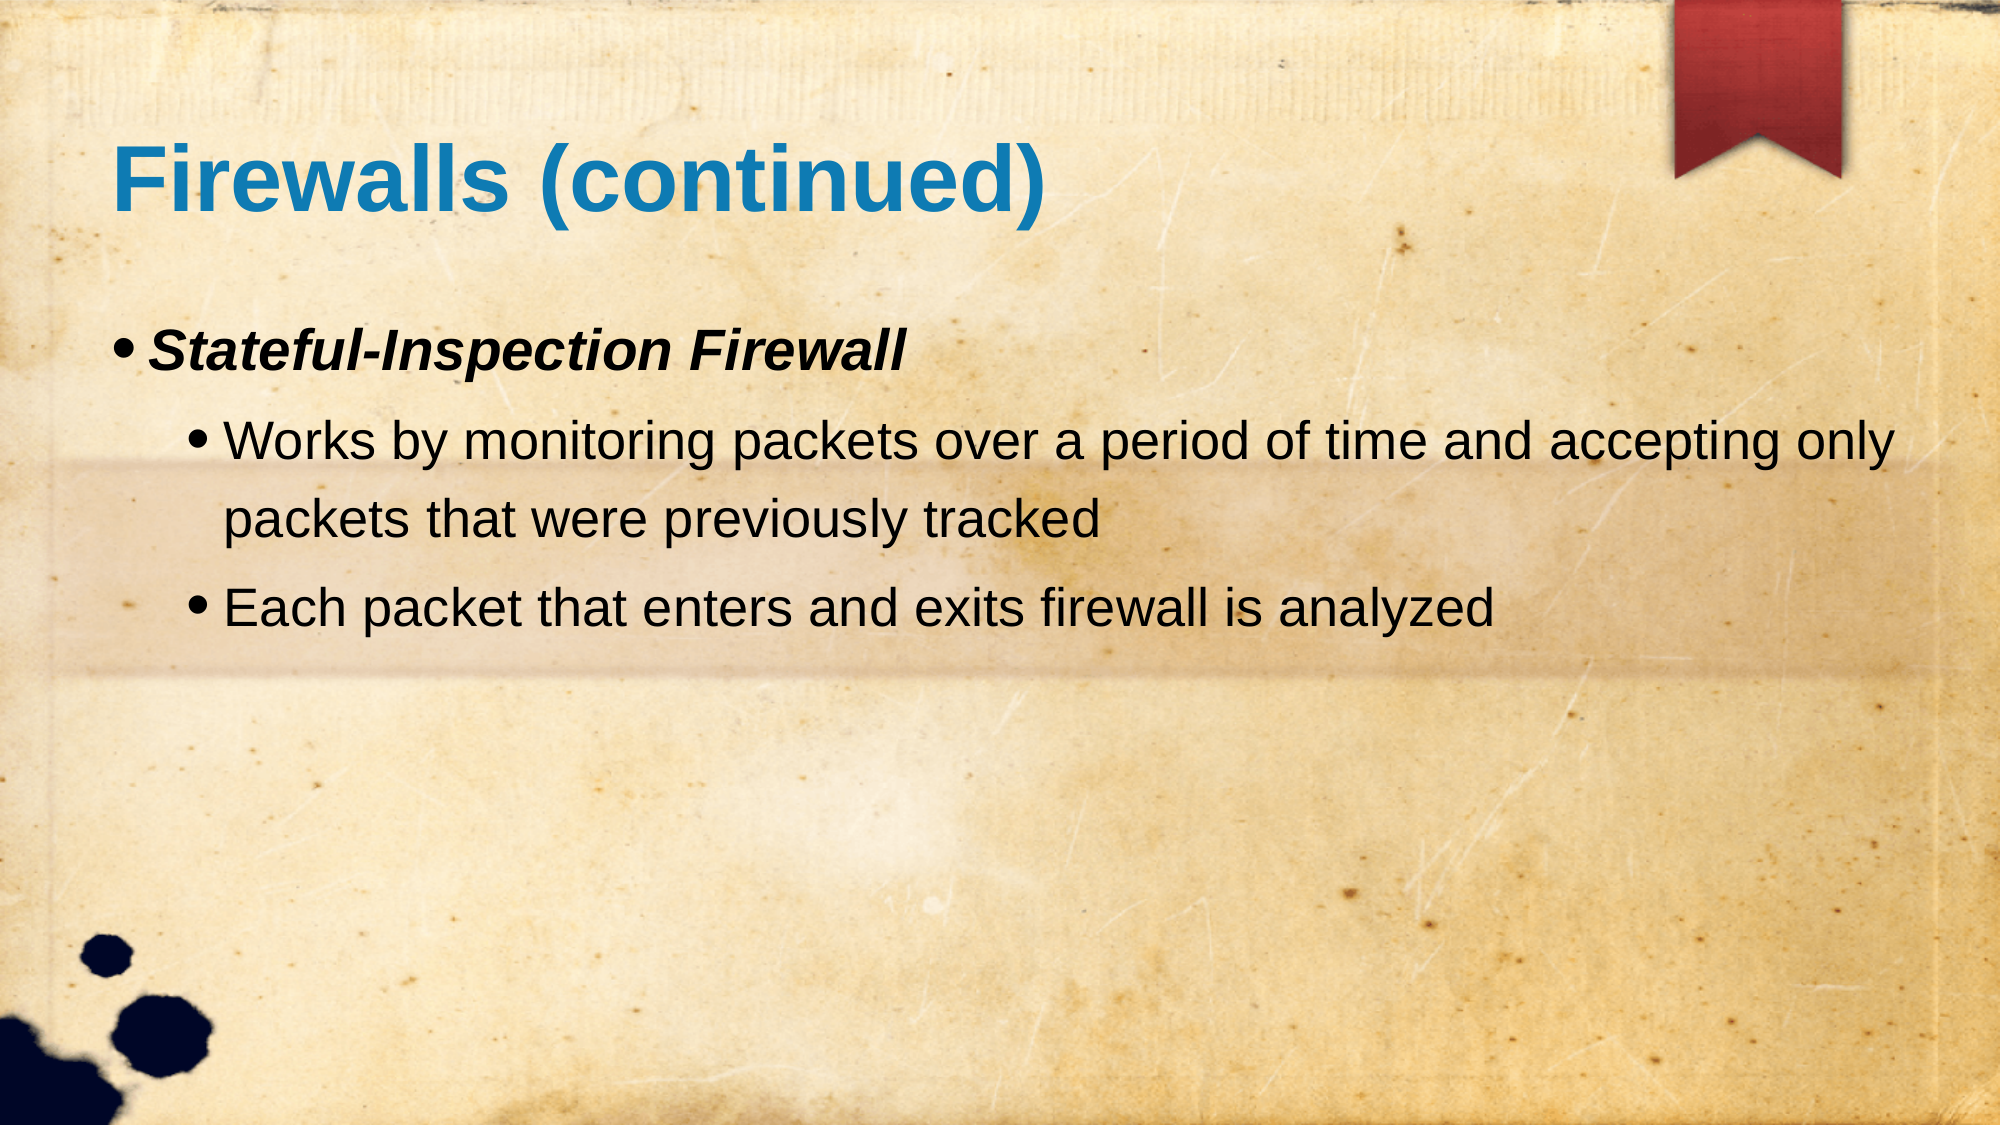

Firewalls (continued)
Stateful-Inspection Firewall
Works by monitoring packets over a period of time and accepting only packets that were previously tracked
Each packet that enters and exits firewall is analyzed